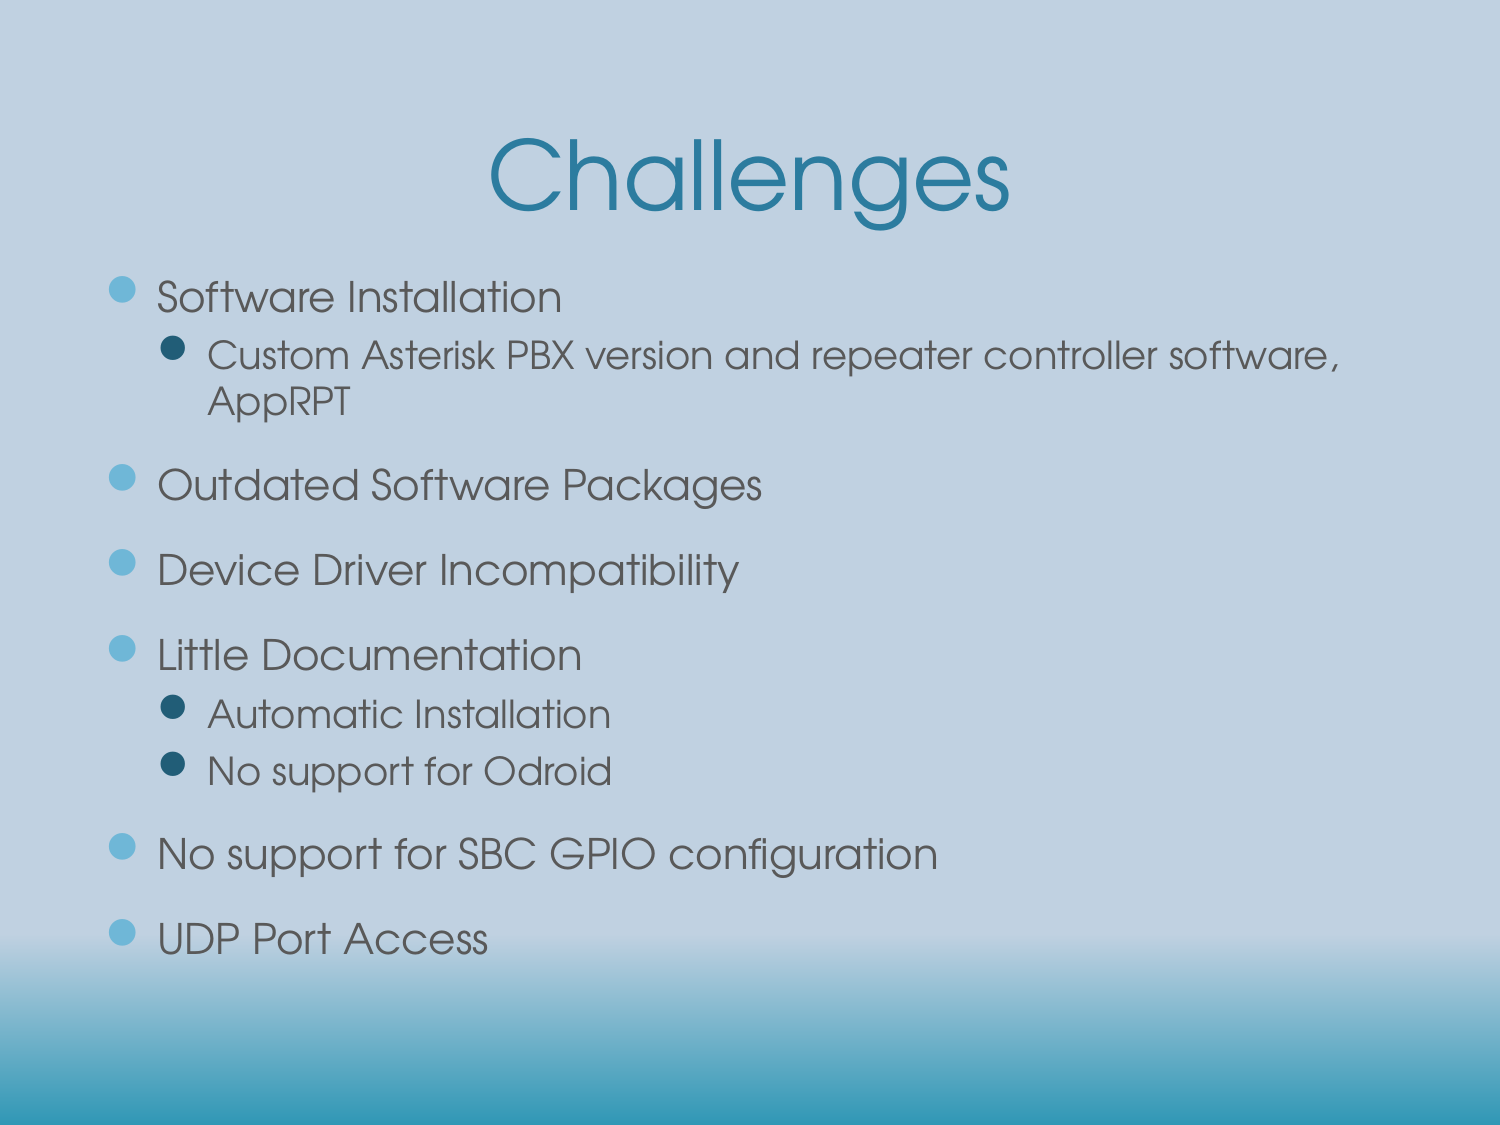

# Challenges
Software Installation
Custom Asterisk PBX version and repeater controller software, AppRPT
Outdated Software Packages
Device Driver Incompatibility
Little Documentation
Automatic Installation
No support for Odroid
No support for SBC GPIO configuration
UDP Port Access